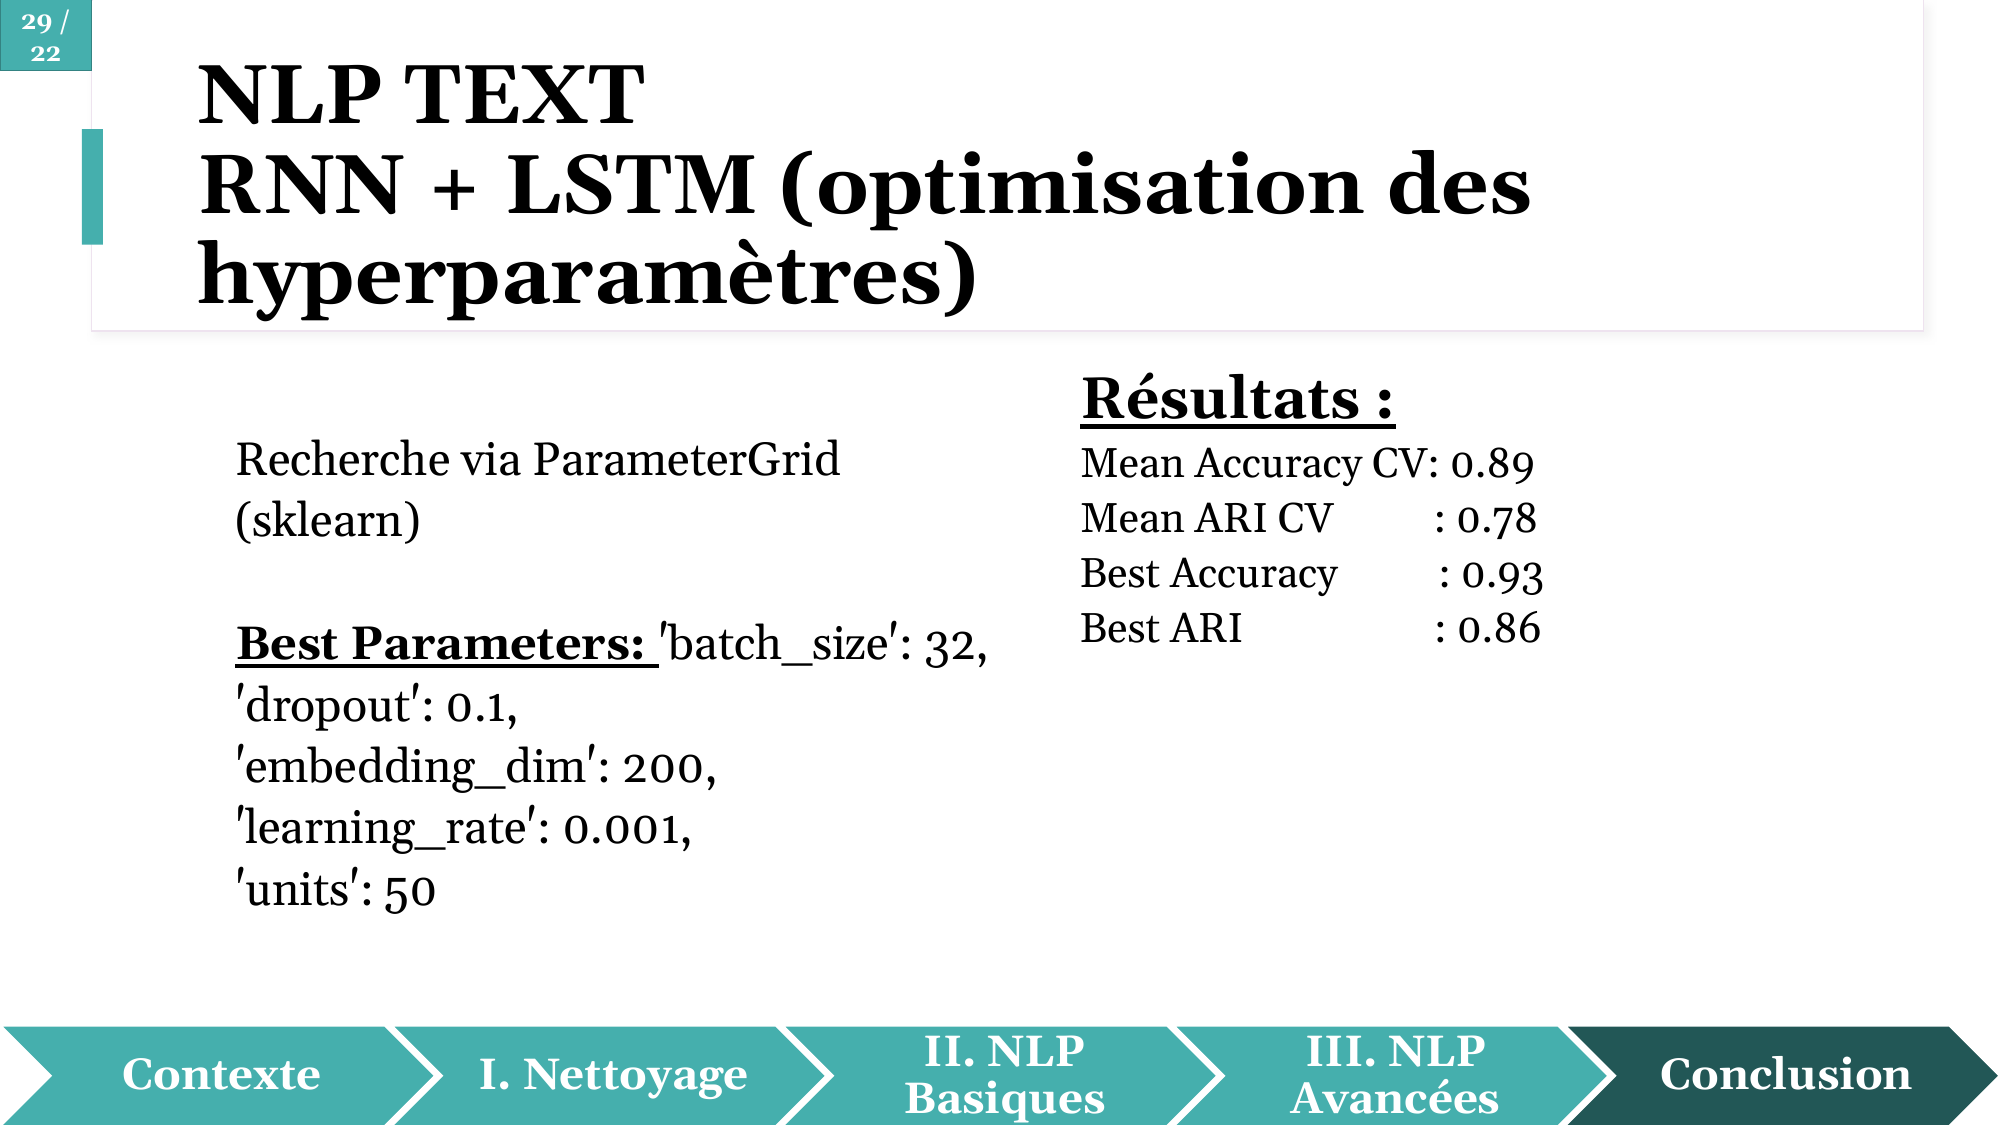

# NLP TEXT RNN + LSTM (optimisation des hyperparamètres)
Résultats :
Mean Accuracy CV: 0.89
Mean ARI CV          : 0.78
Best Accuracy          : 0.93
Best ARI                   : 0.86
Recherche via ParameterGrid (sklearn)
Best Parameters: 'batch_size': 32,
'dropout': 0.1,
'embedding_dim': 200,
'learning_rate': 0.001,
'units': 50
Contexte
I. Nettoyage
II. NLP Basiques
III. NLP Avancées
Conclusion